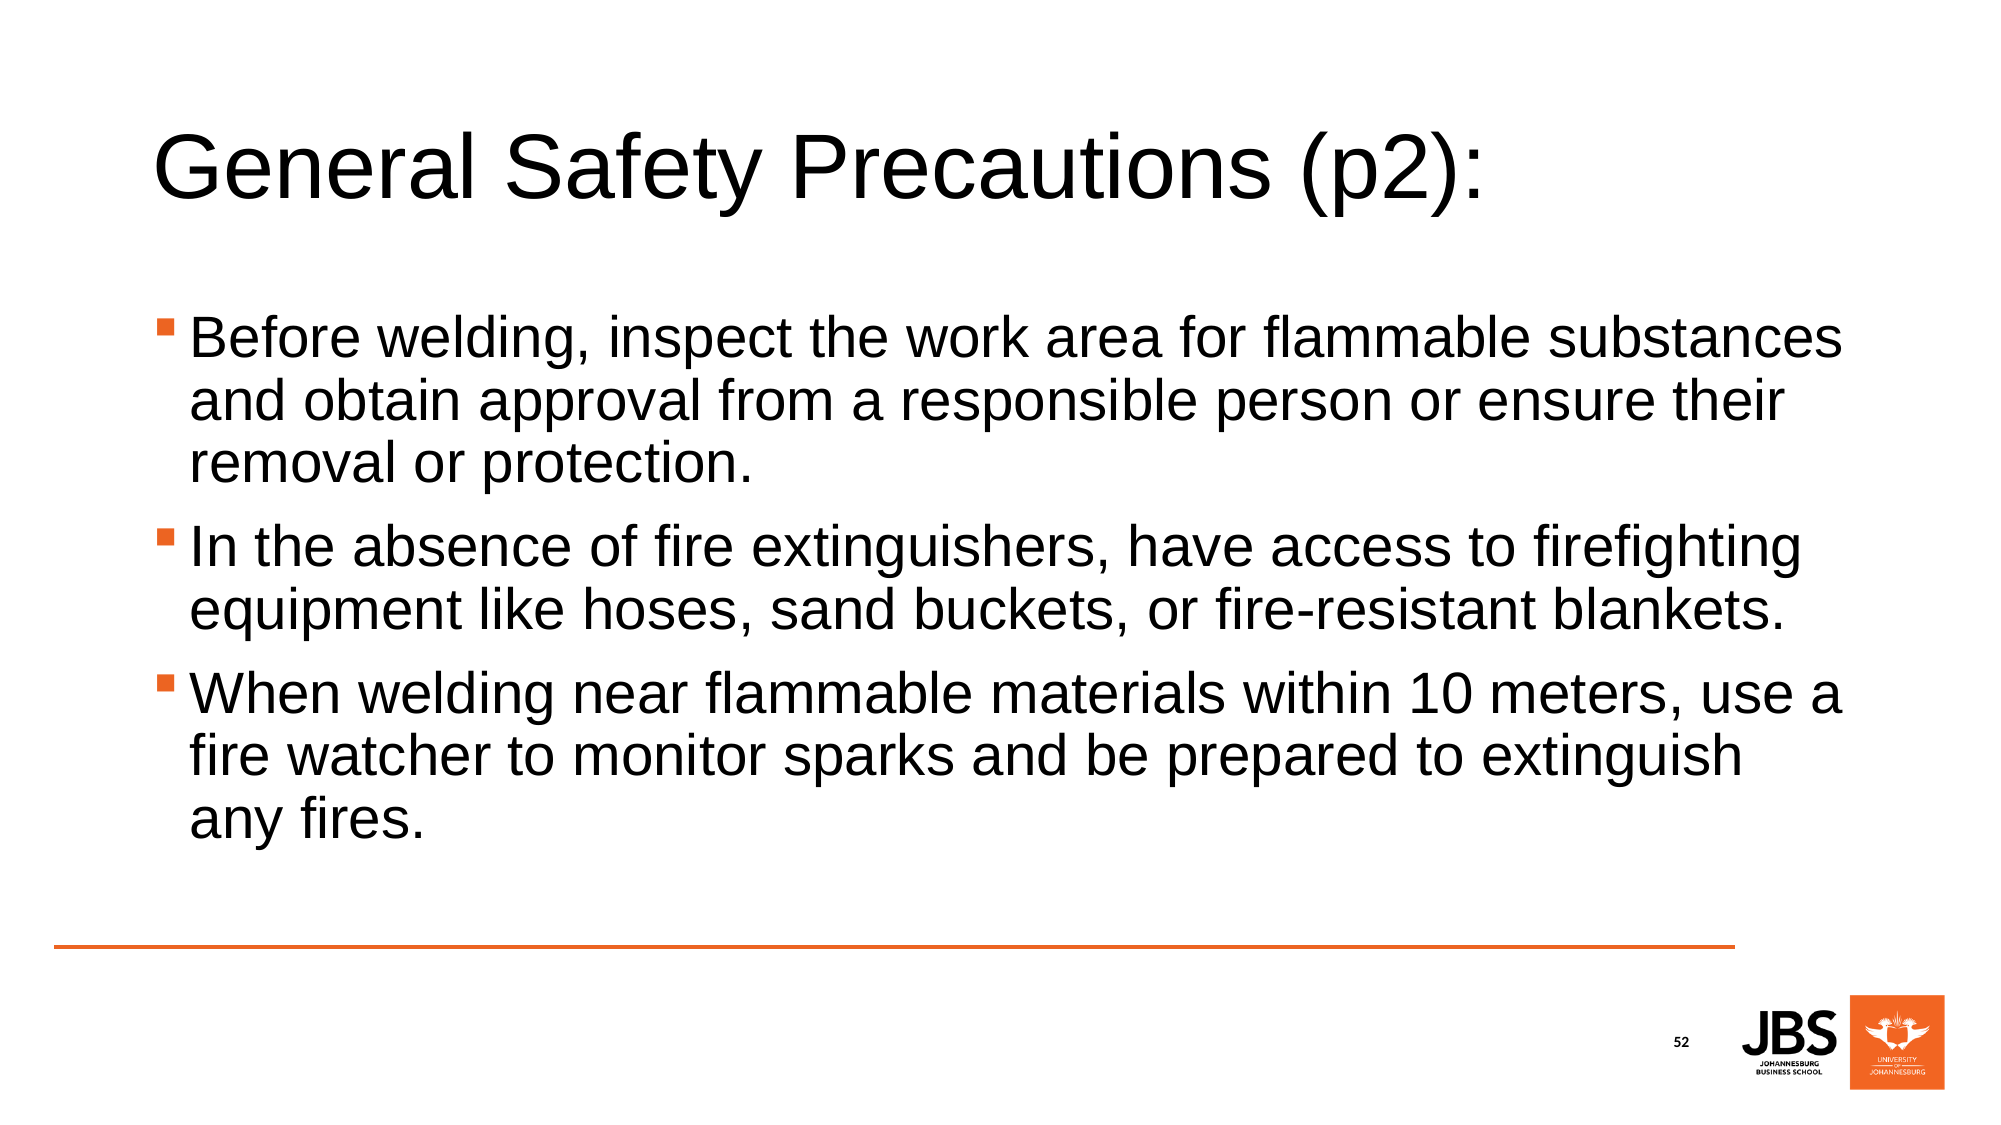

# General Safety Precautions (p2):
Before welding, inspect the work area for flammable substances and obtain approval from a responsible person or ensure their removal or protection.
In the absence of fire extinguishers, have access to firefighting equipment like hoses, sand buckets, or fire-resistant blankets.
When welding near flammable materials within 10 meters, use a fire watcher to monitor sparks and be prepared to extinguish any fires.